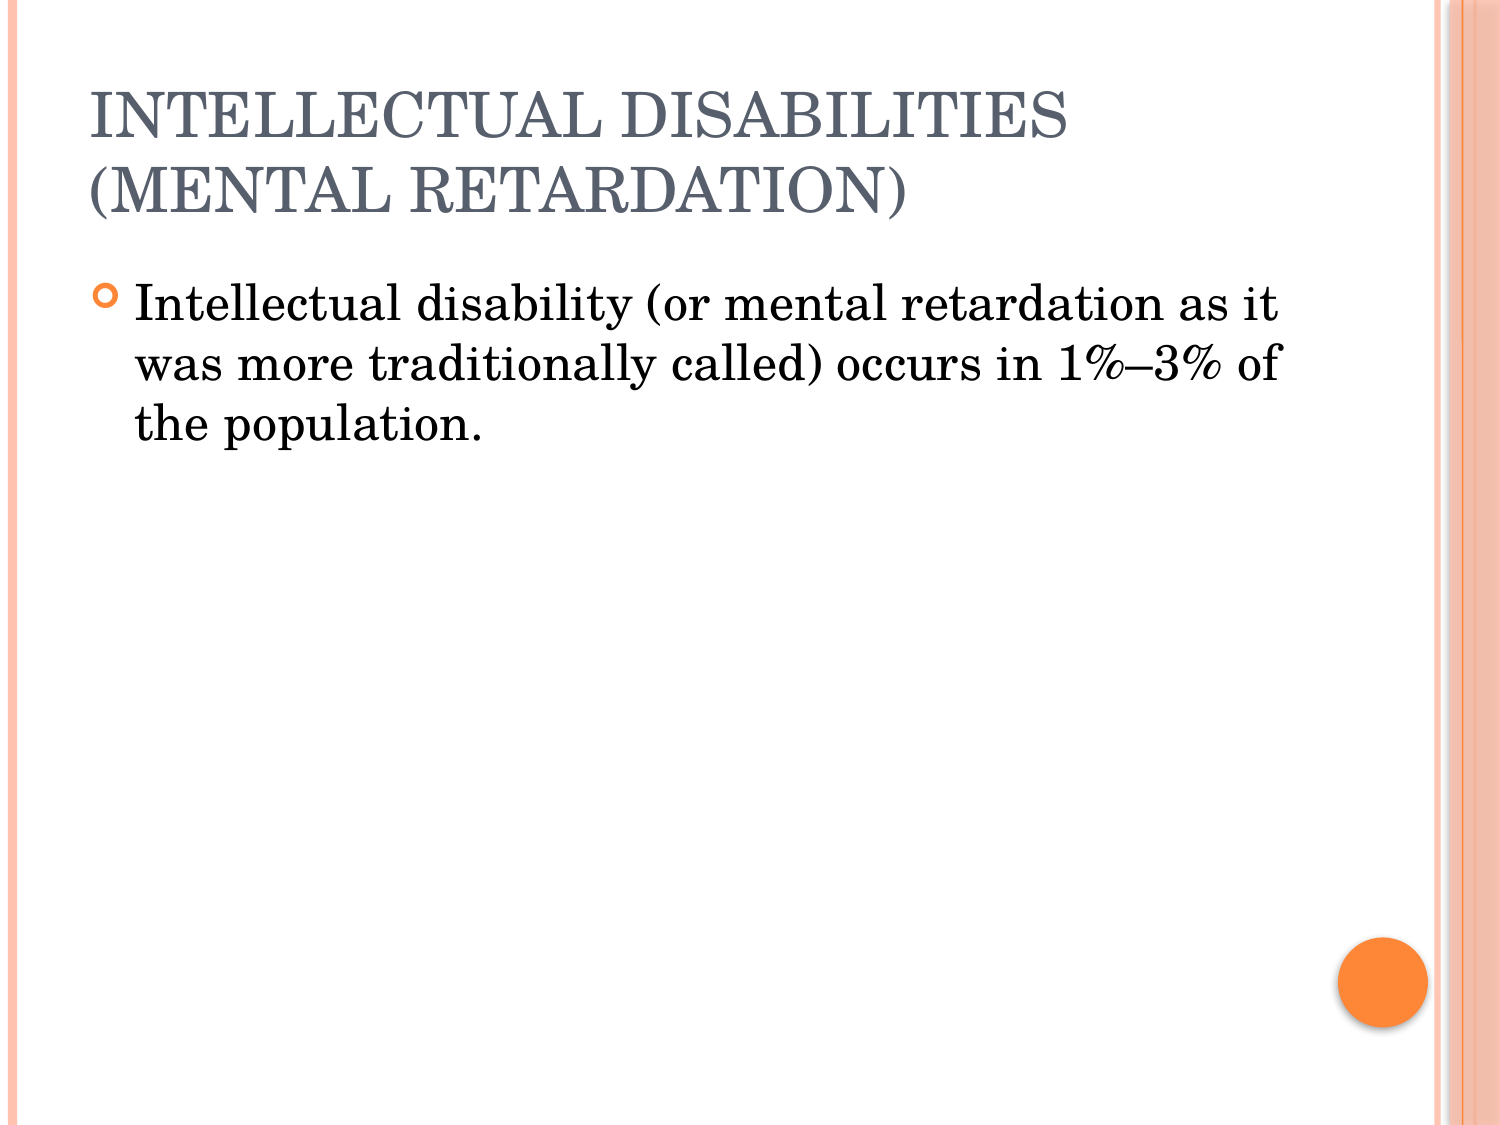

# INTELLECTUAL DISABILITIES (MENTAL RETARDATION)
Intellectual disability (or mental retardation as it was more traditionally called) occurs in 1%–3% of the population.